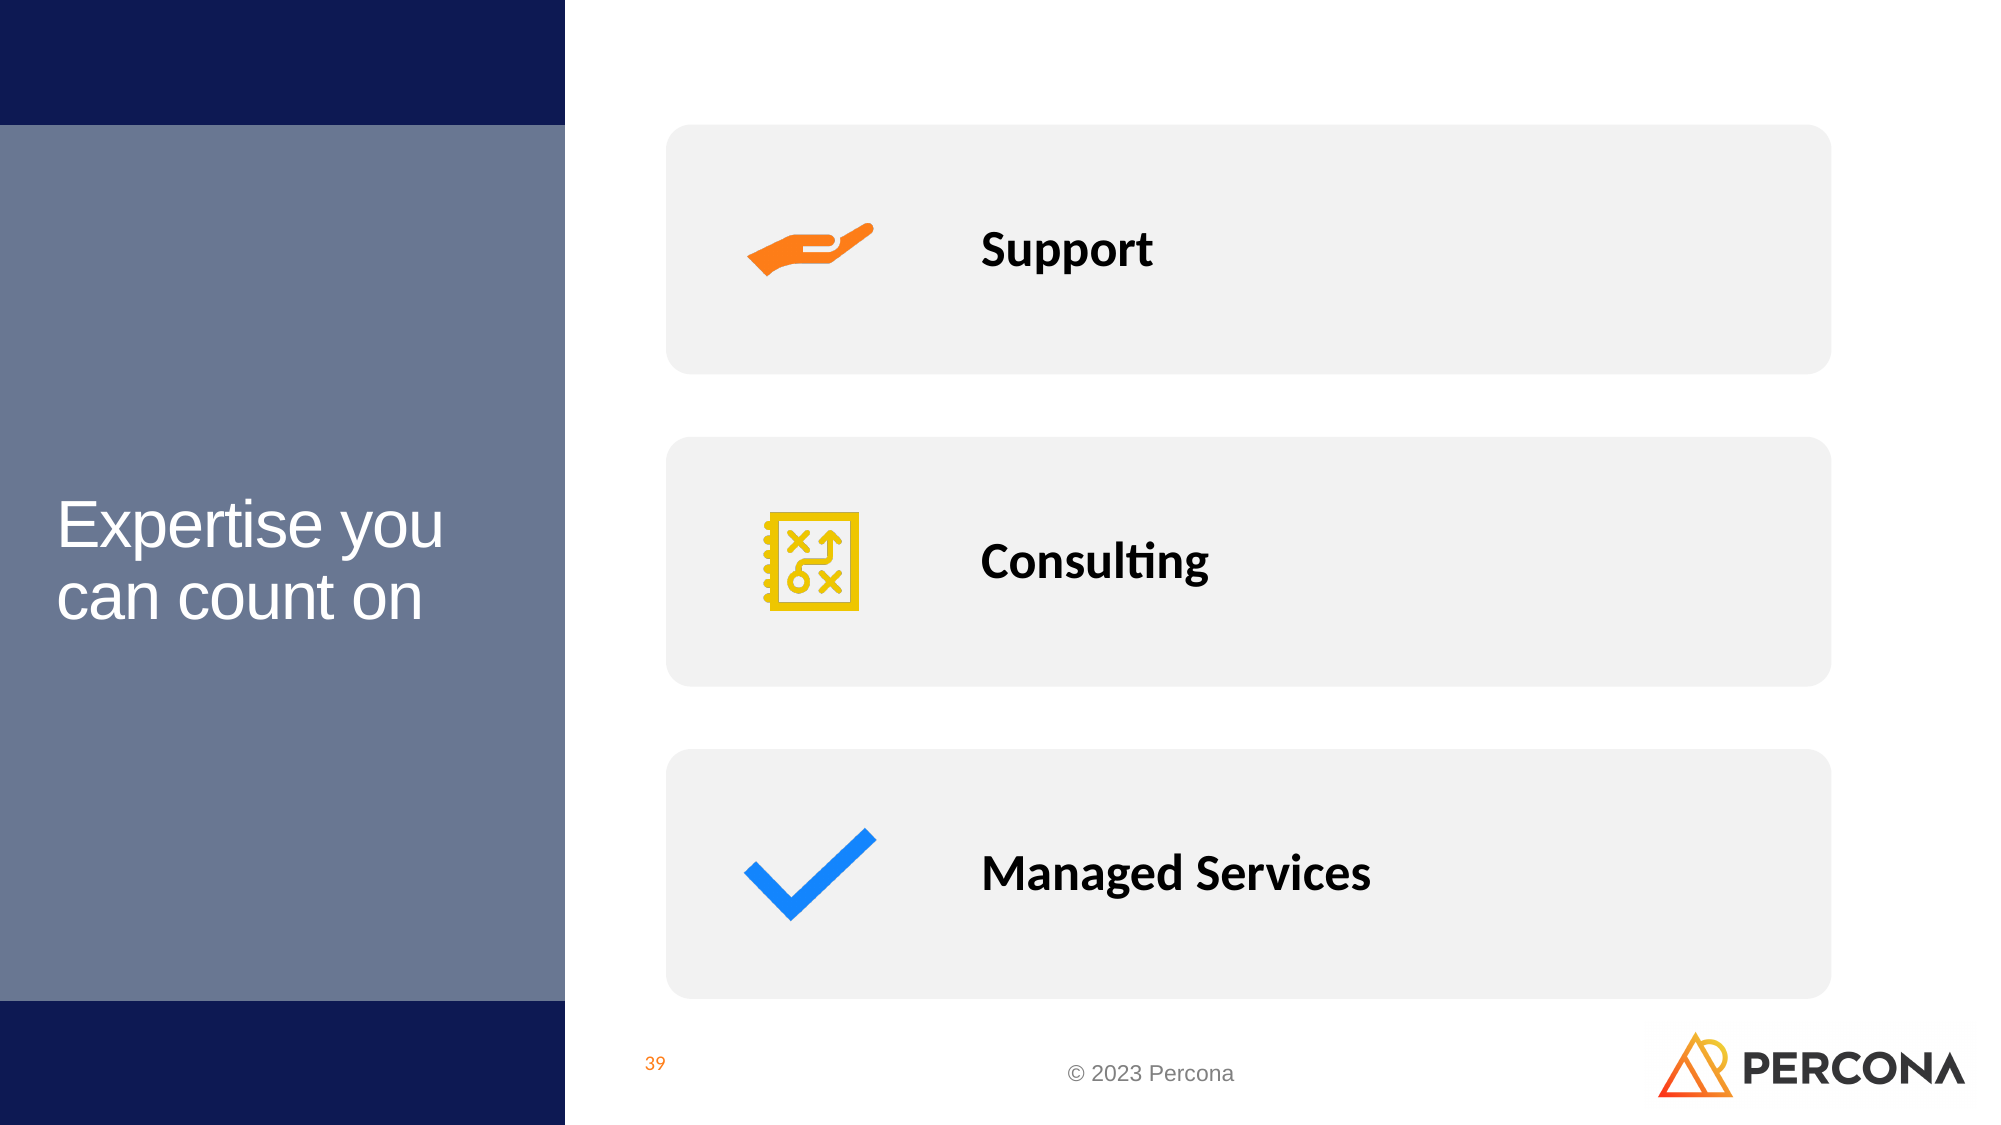

Support
Consulting
Managed Services

# Expertise you can count on
39
© 2023 Percona